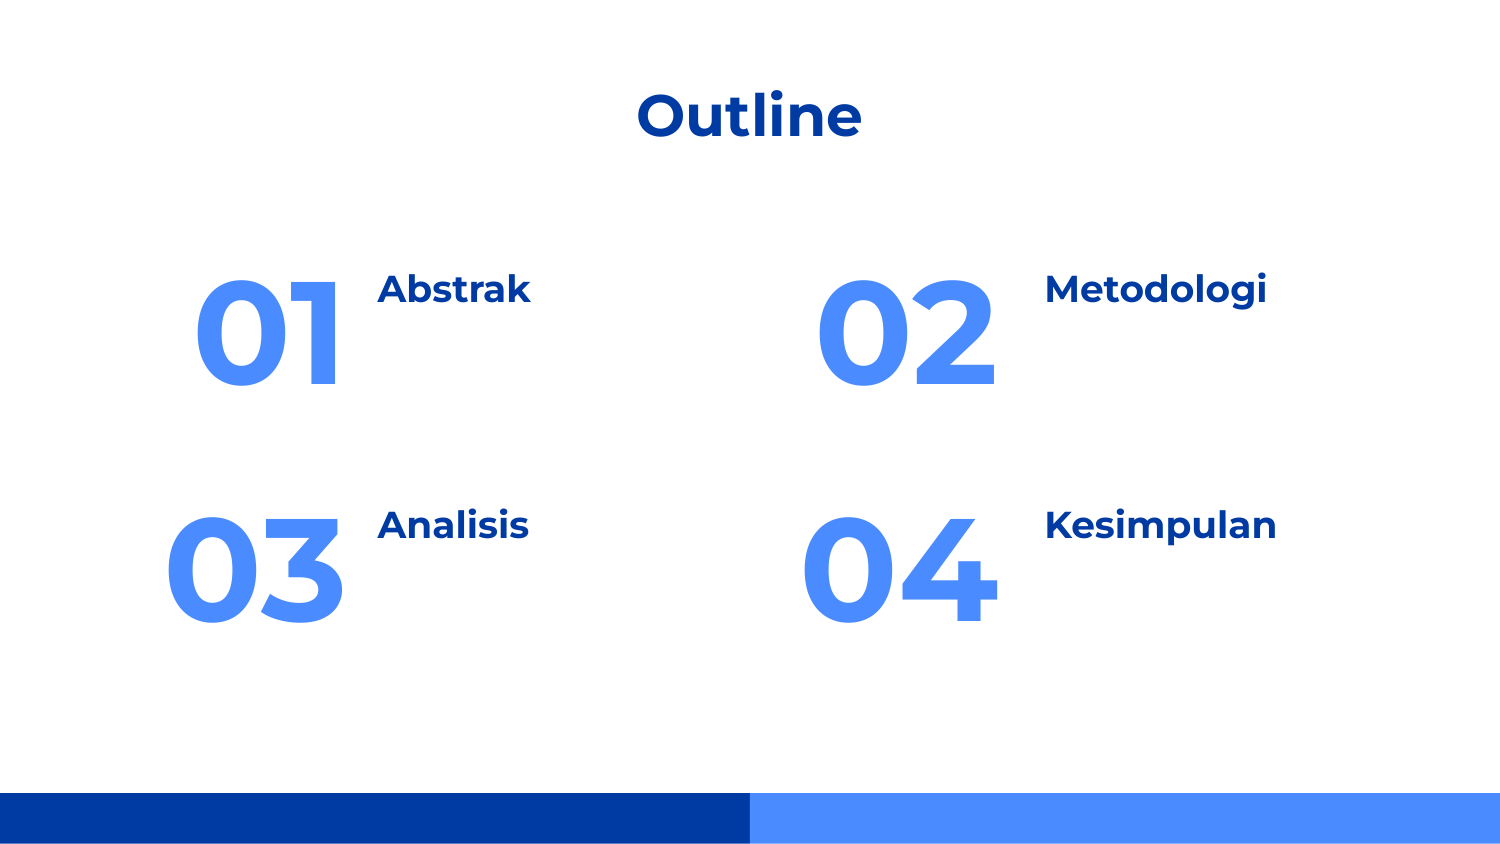

# Outline
01
Abstrak
02
Metodologi
03
Analisis
04
Kesimpulan